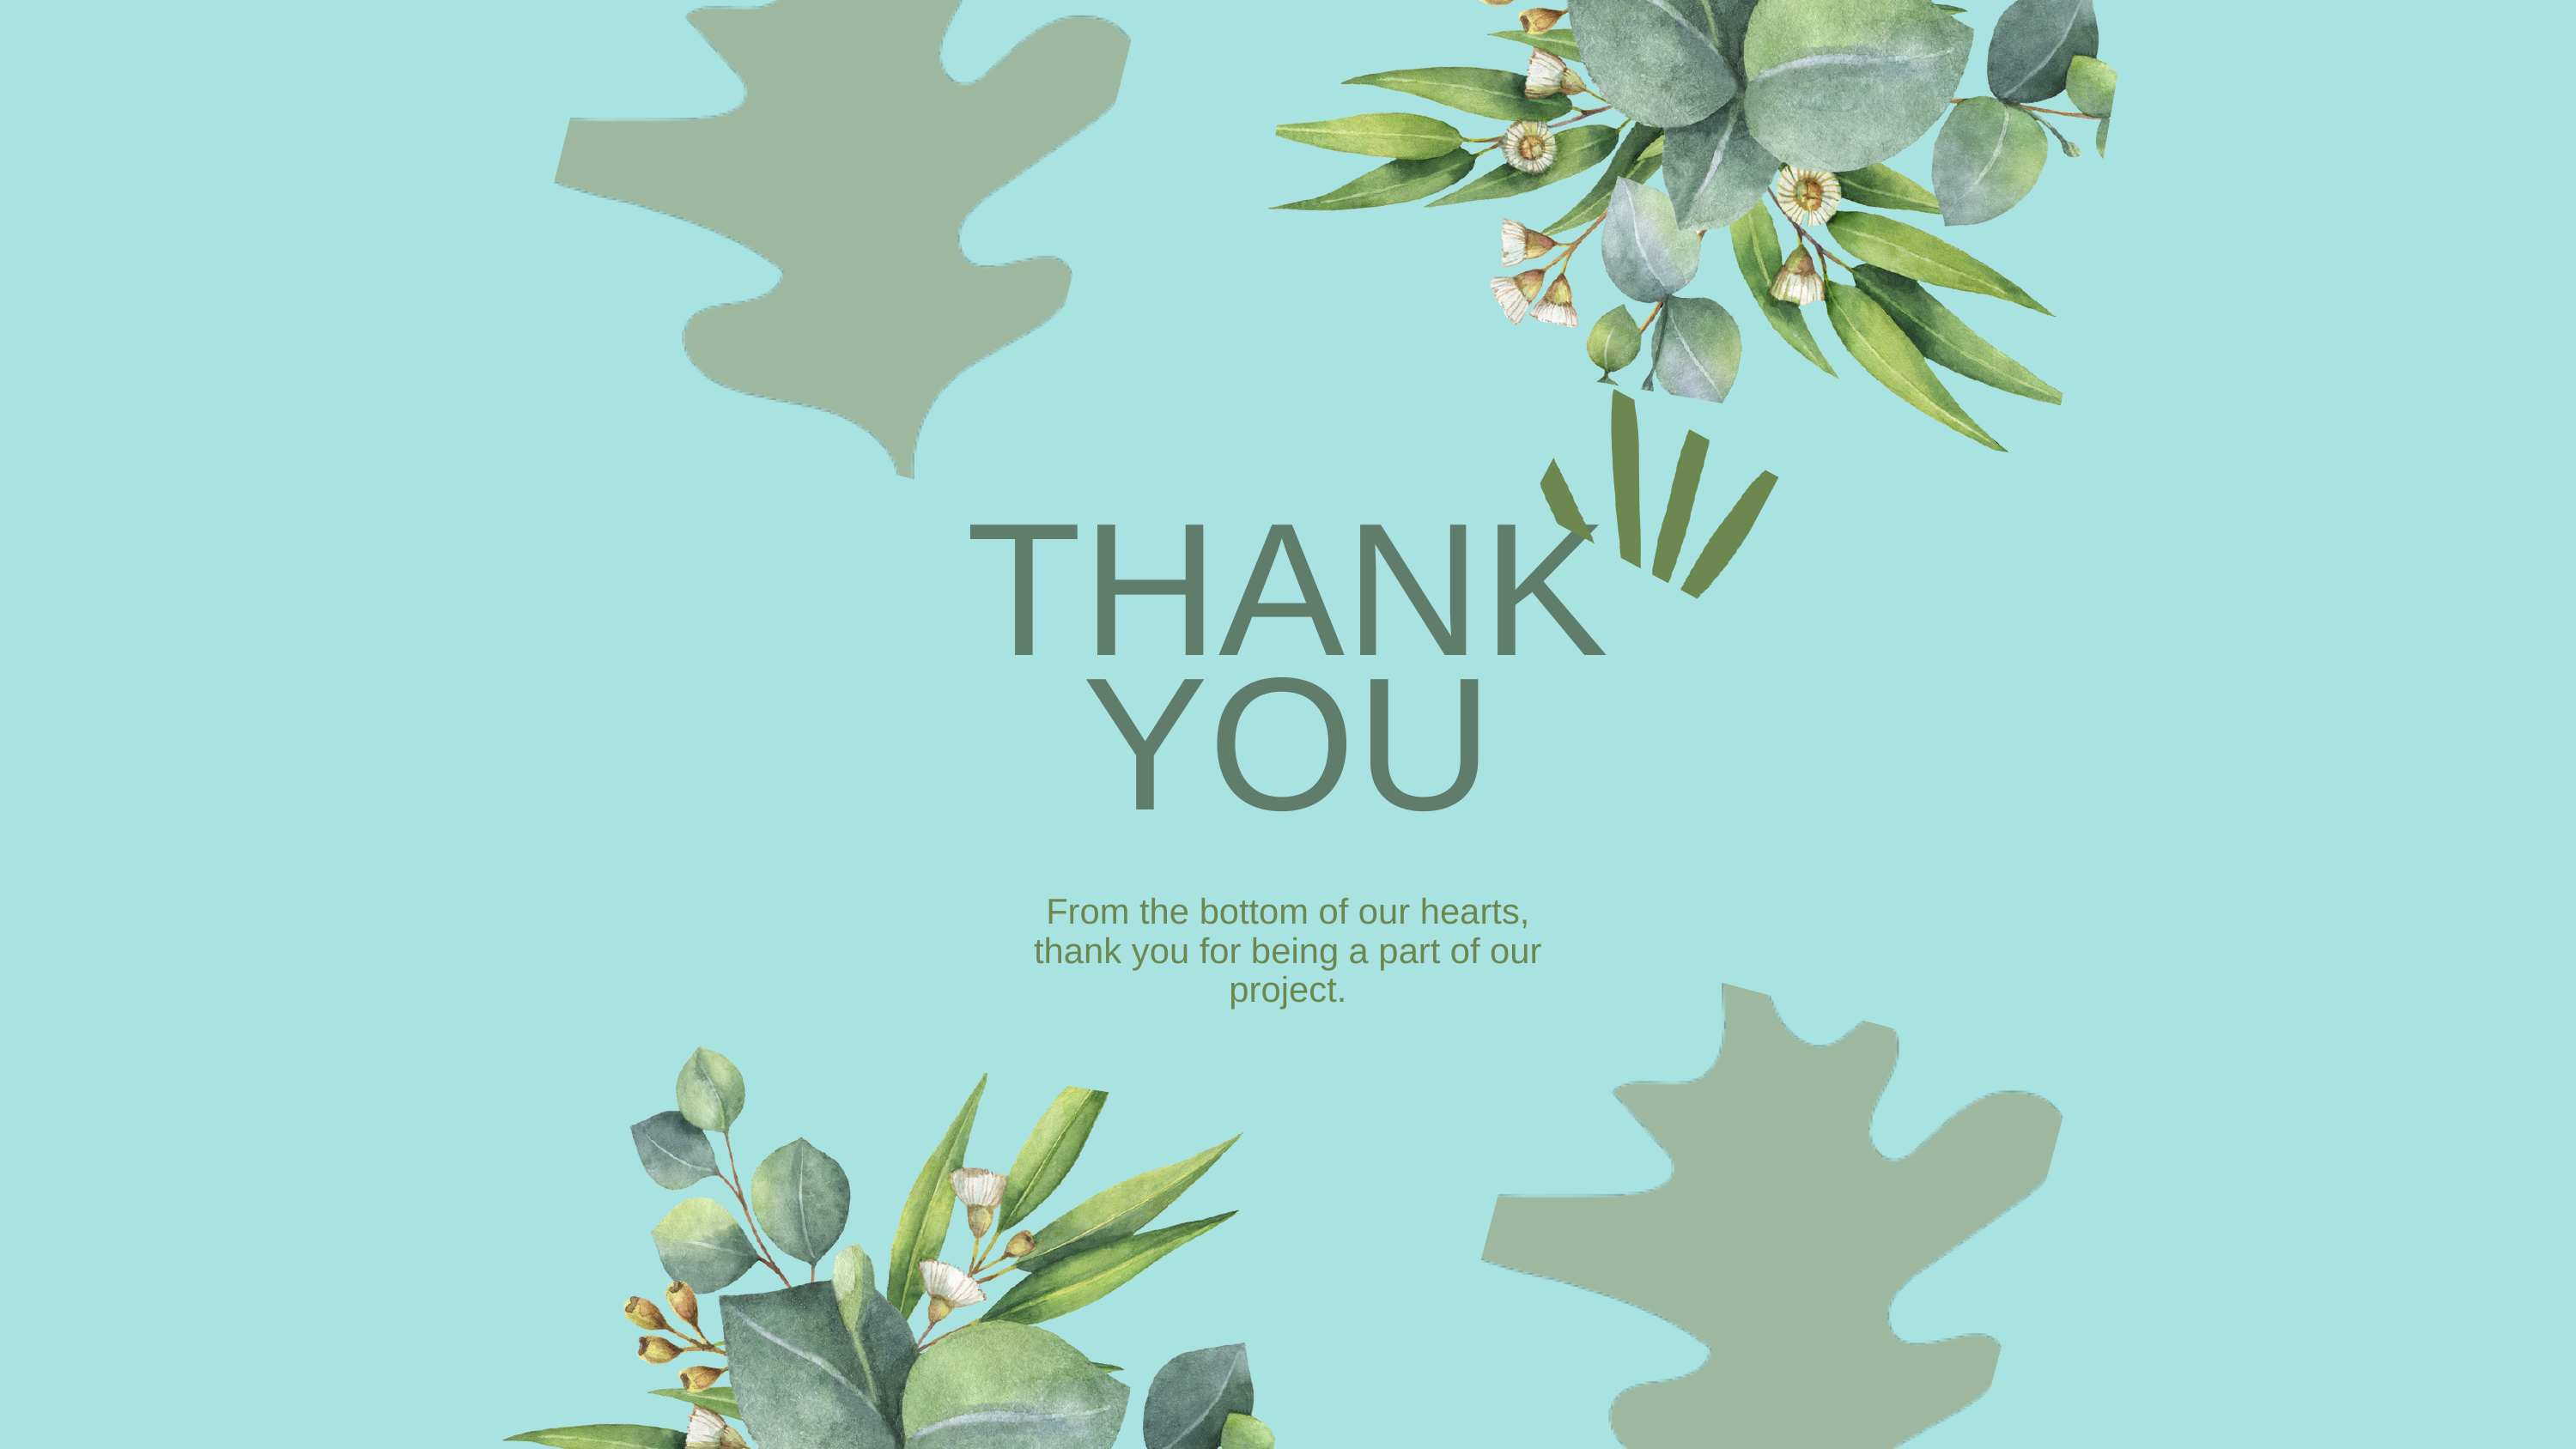

THANK YOU
From the bottom of our hearts, thank you for being a part of our project.